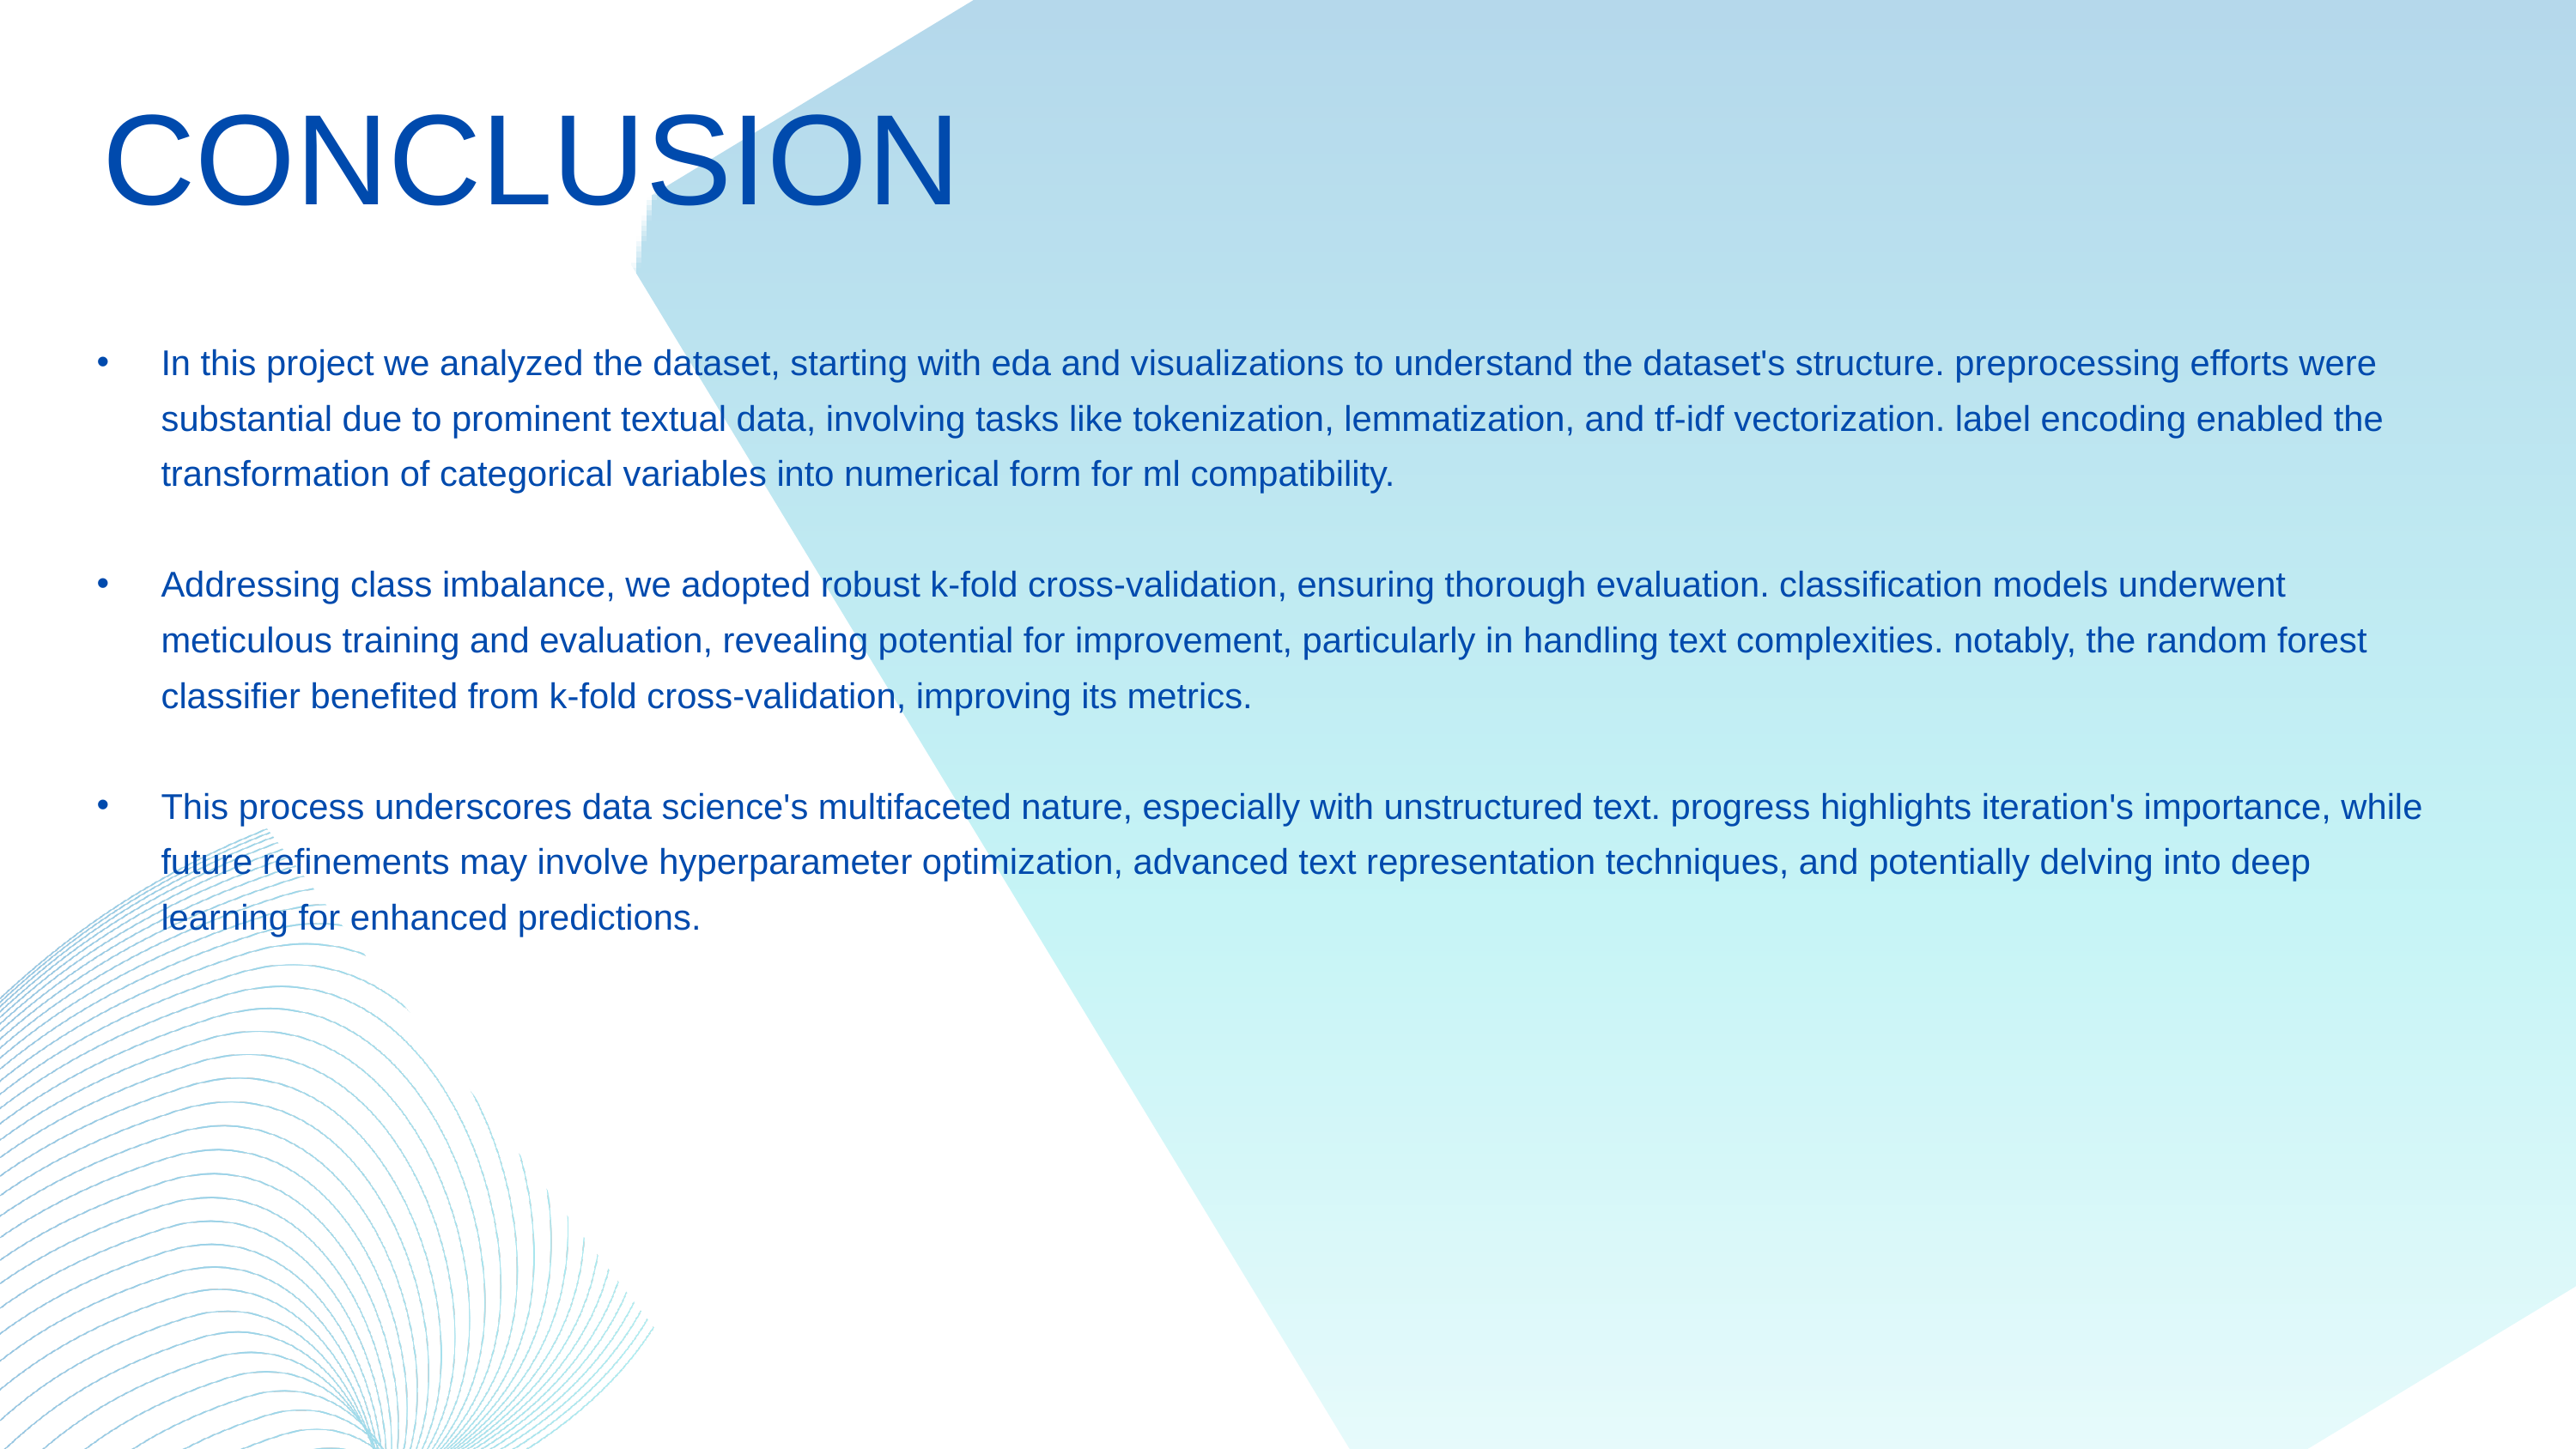

CONCLUSION
In this project we analyzed the dataset, starting with eda and visualizations to understand the dataset's structure. preprocessing efforts were substantial due to prominent textual data, involving tasks like tokenization, lemmatization, and tf-idf vectorization. label encoding enabled the transformation of categorical variables into numerical form for ml compatibility.

Addressing class imbalance, we adopted robust k-fold cross-validation, ensuring thorough evaluation. classification models underwent meticulous training and evaluation, revealing potential for improvement, particularly in handling text complexities. notably, the random forest classifier benefited from k-fold cross-validation, improving its metrics.

This process underscores data science's multifaceted nature, especially with unstructured text. progress highlights iteration's importance, while future refinements may involve hyperparameter optimization, advanced text representation techniques, and potentially delving into deep learning for enhanced predictions.